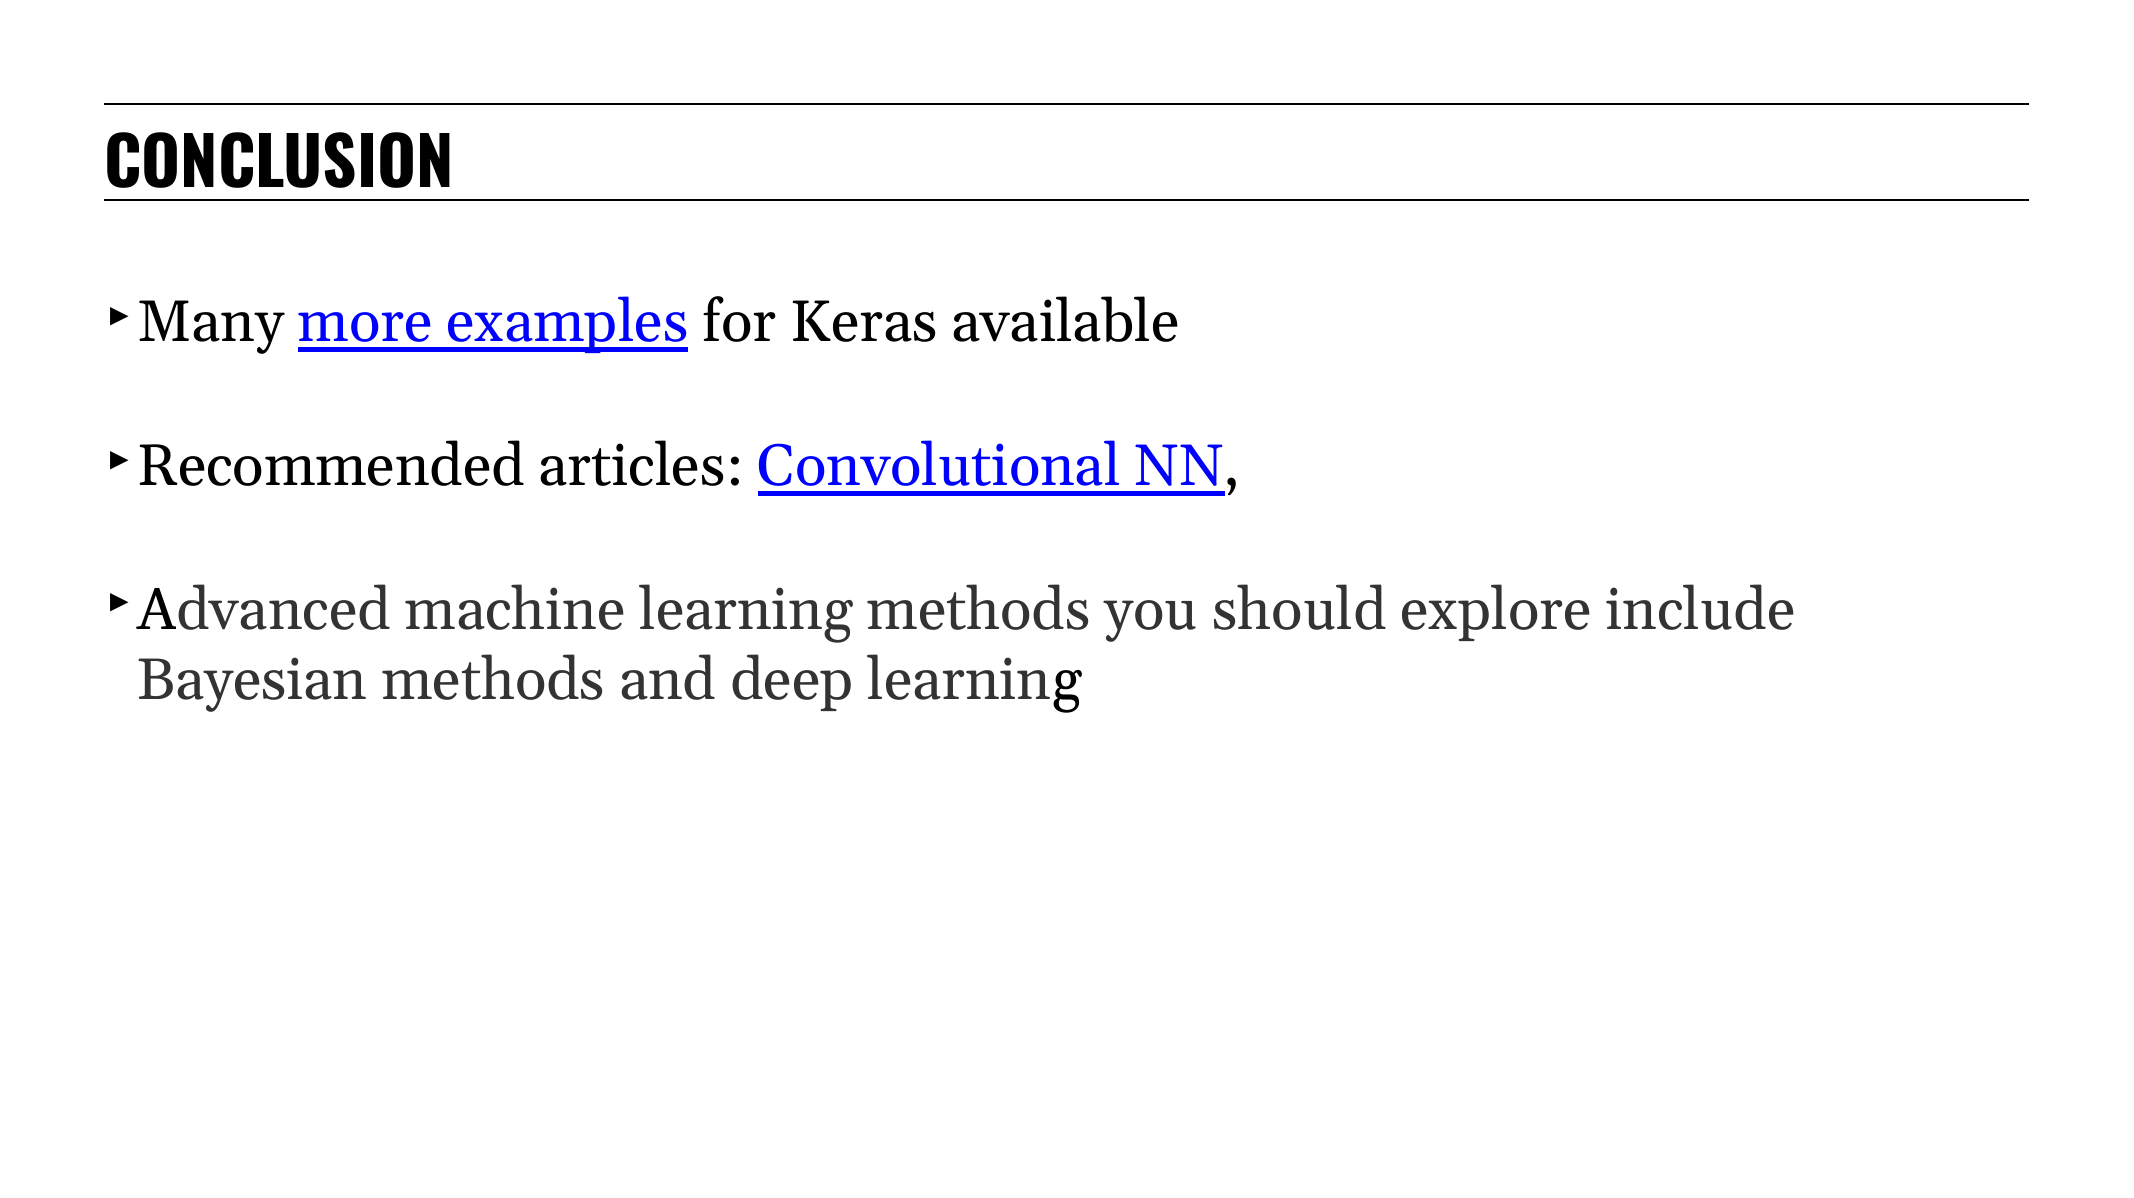

CONCLUSION

Many more examples for Keras available
Recommended articles: Convolutional NN,

Advanced machine learning methods you should explore include Bayesian methods and deep learning